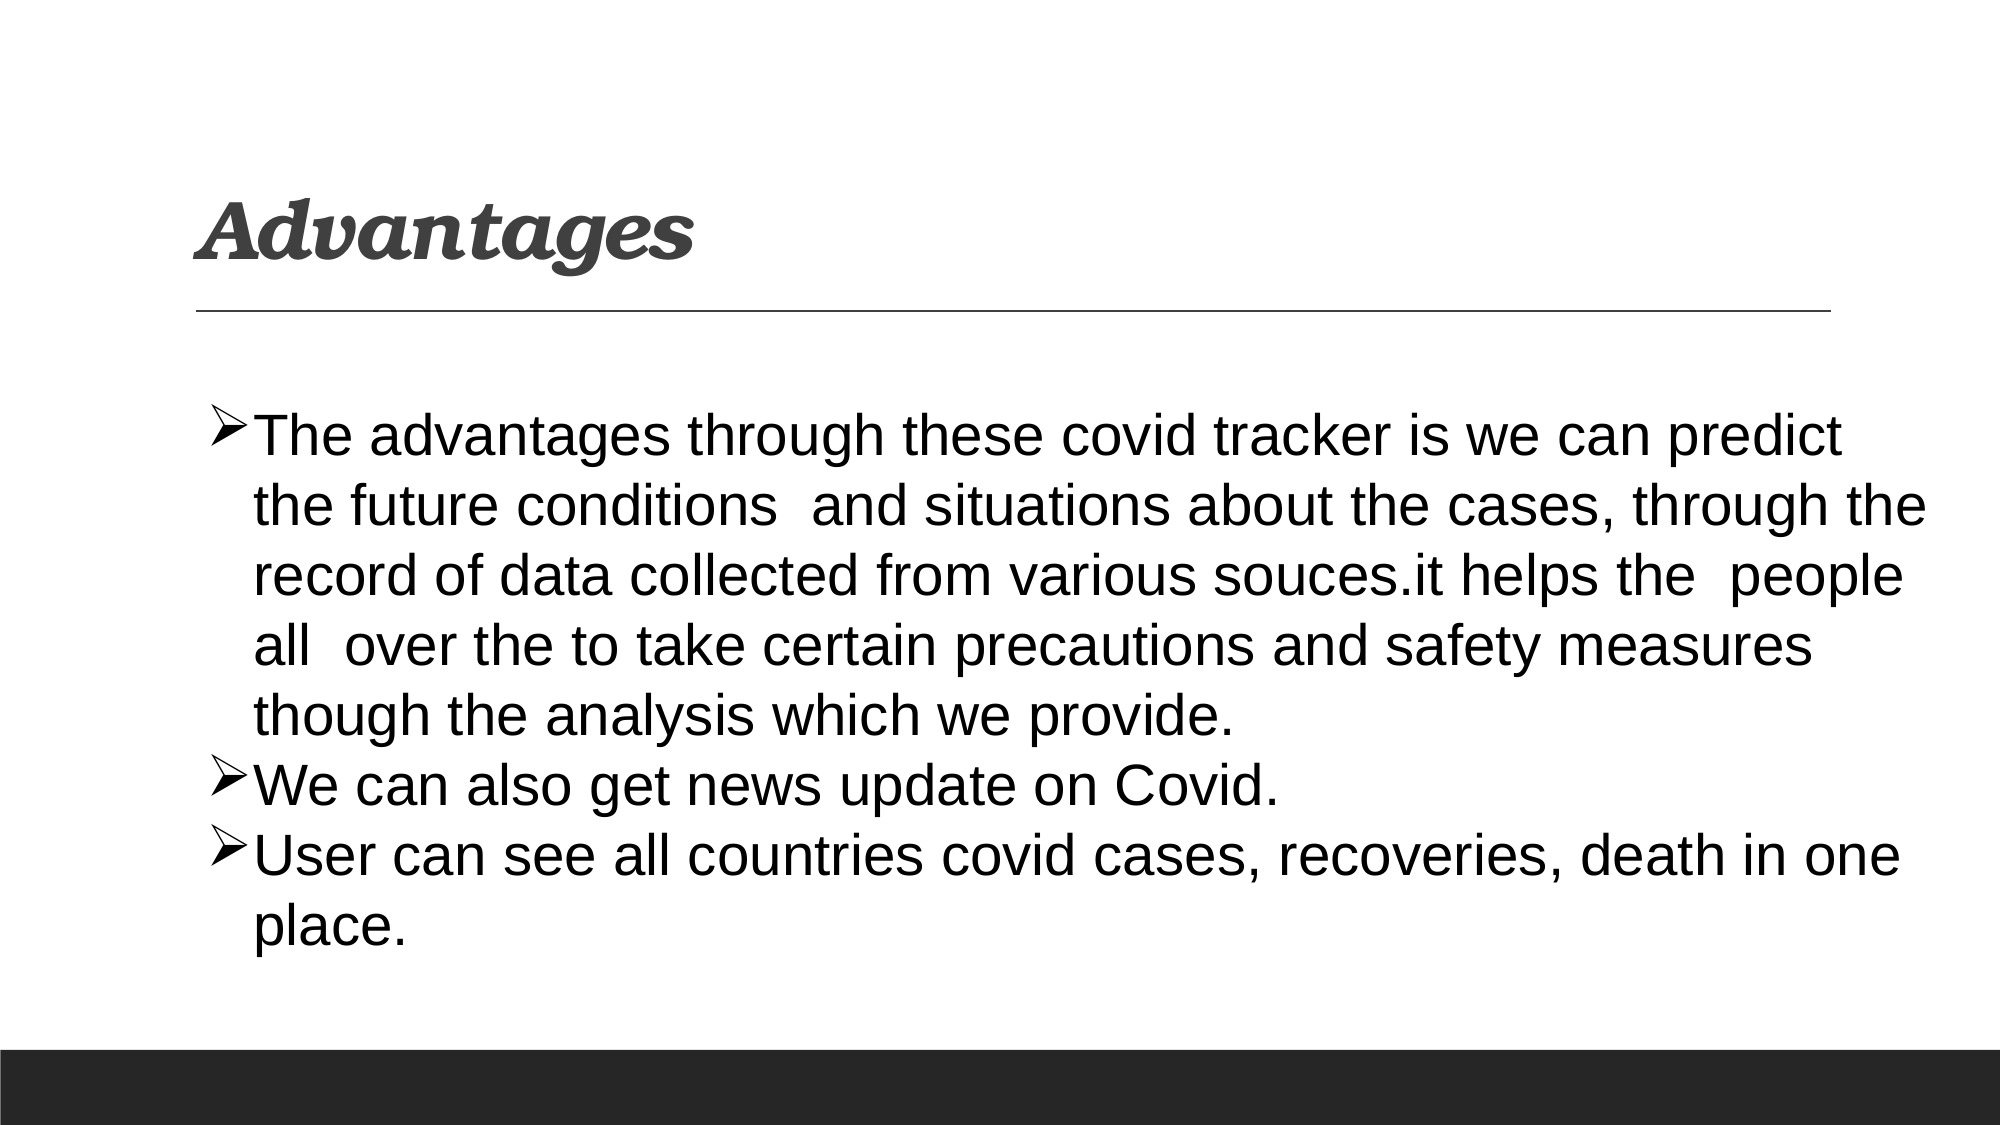

# Advantages
The advantages through these covid tracker is we can predict the future conditions  and situations about the cases, through the record of data collected from various souces.it helps the  people all  over the to take certain precautions and safety measures though the analysis which we provide.
We can also get news update on Covid.
User can see all countries covid cases, recoveries, death in one place.